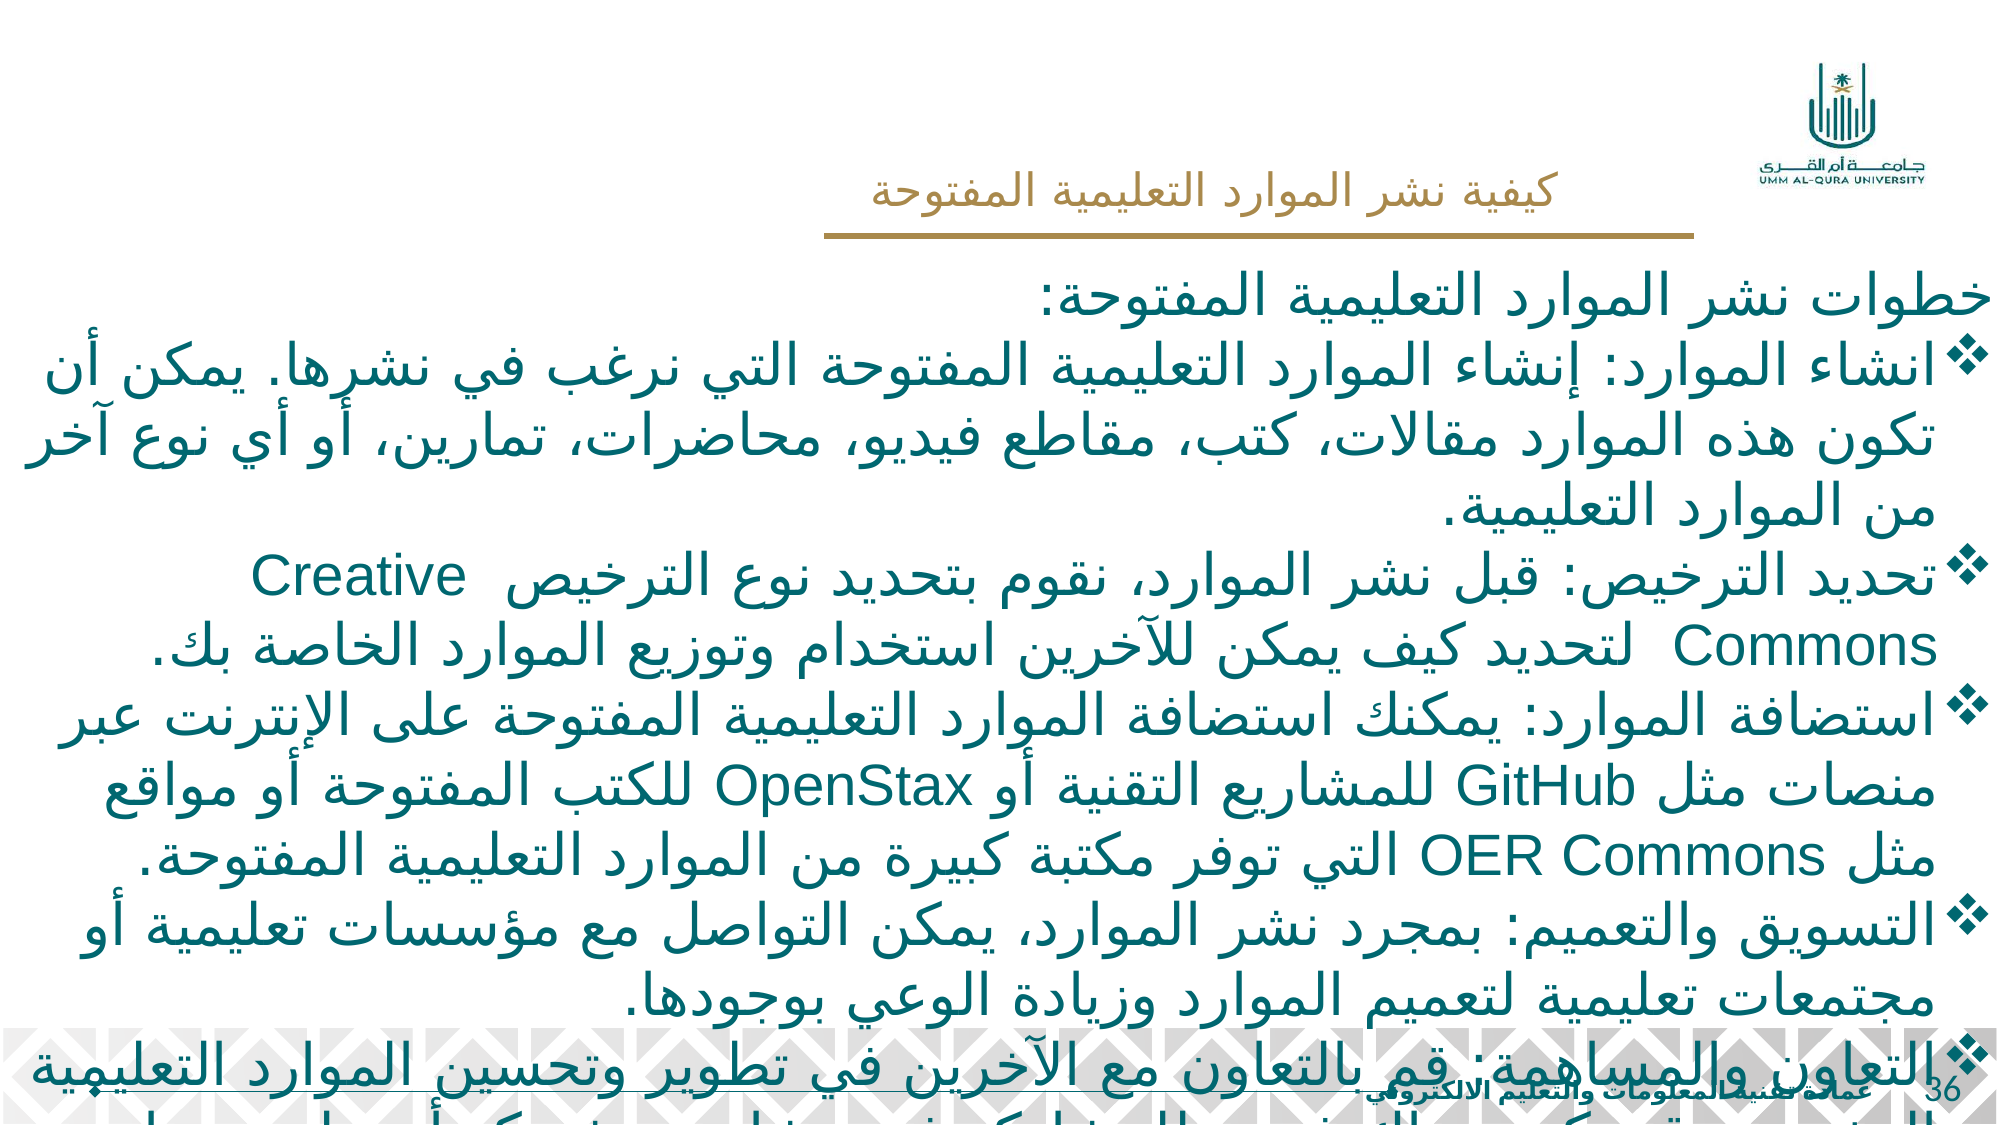

كيفية نشر الموارد التعليمية المفتوحة
خطوات نشر الموارد التعليمية المفتوحة:
انشاء الموارد: إنشاء الموارد التعليمية المفتوحة التي نرغب في نشرها. يمكن أن تكون هذه الموارد مقالات، كتب، مقاطع فيديو، محاضرات، تمارين، أو أي نوع آخر من الموارد التعليمية.
تحديد الترخيص: قبل نشر الموارد، نقوم بتحديد نوع الترخيص  Creative Commons  لتحديد كيف يمكن للآخرين استخدام وتوزيع الموارد الخاصة بك.
استضافة الموارد: يمكنك استضافة الموارد التعليمية المفتوحة على الإنترنت عبر منصات مثل GitHub للمشاريع التقنية أو OpenStax للكتب المفتوحة أو مواقع مثل OER Commons التي توفر مكتبة كبيرة من الموارد التعليمية المفتوحة.
التسويق والتعميم: بمجرد نشر الموارد، يمكن التواصل مع مؤسسات تعليمية أو مجتمعات تعليمية لتعميم الموارد وزيادة الوعي بوجودها.
التعاون والمساهمة: قم بالتعاون مع الآخرين في تطوير وتحسين الموارد التعليمية المفتوحة. قد يكون هناك فرص للمشاركة في مشاريع مشتركة أو تطوير موارد جديدة بالتعاون مع مجموعة من المهتمين بالموضوع نفسه.
36
عمادة تقنية المعلومات والتعليم الالكتروني